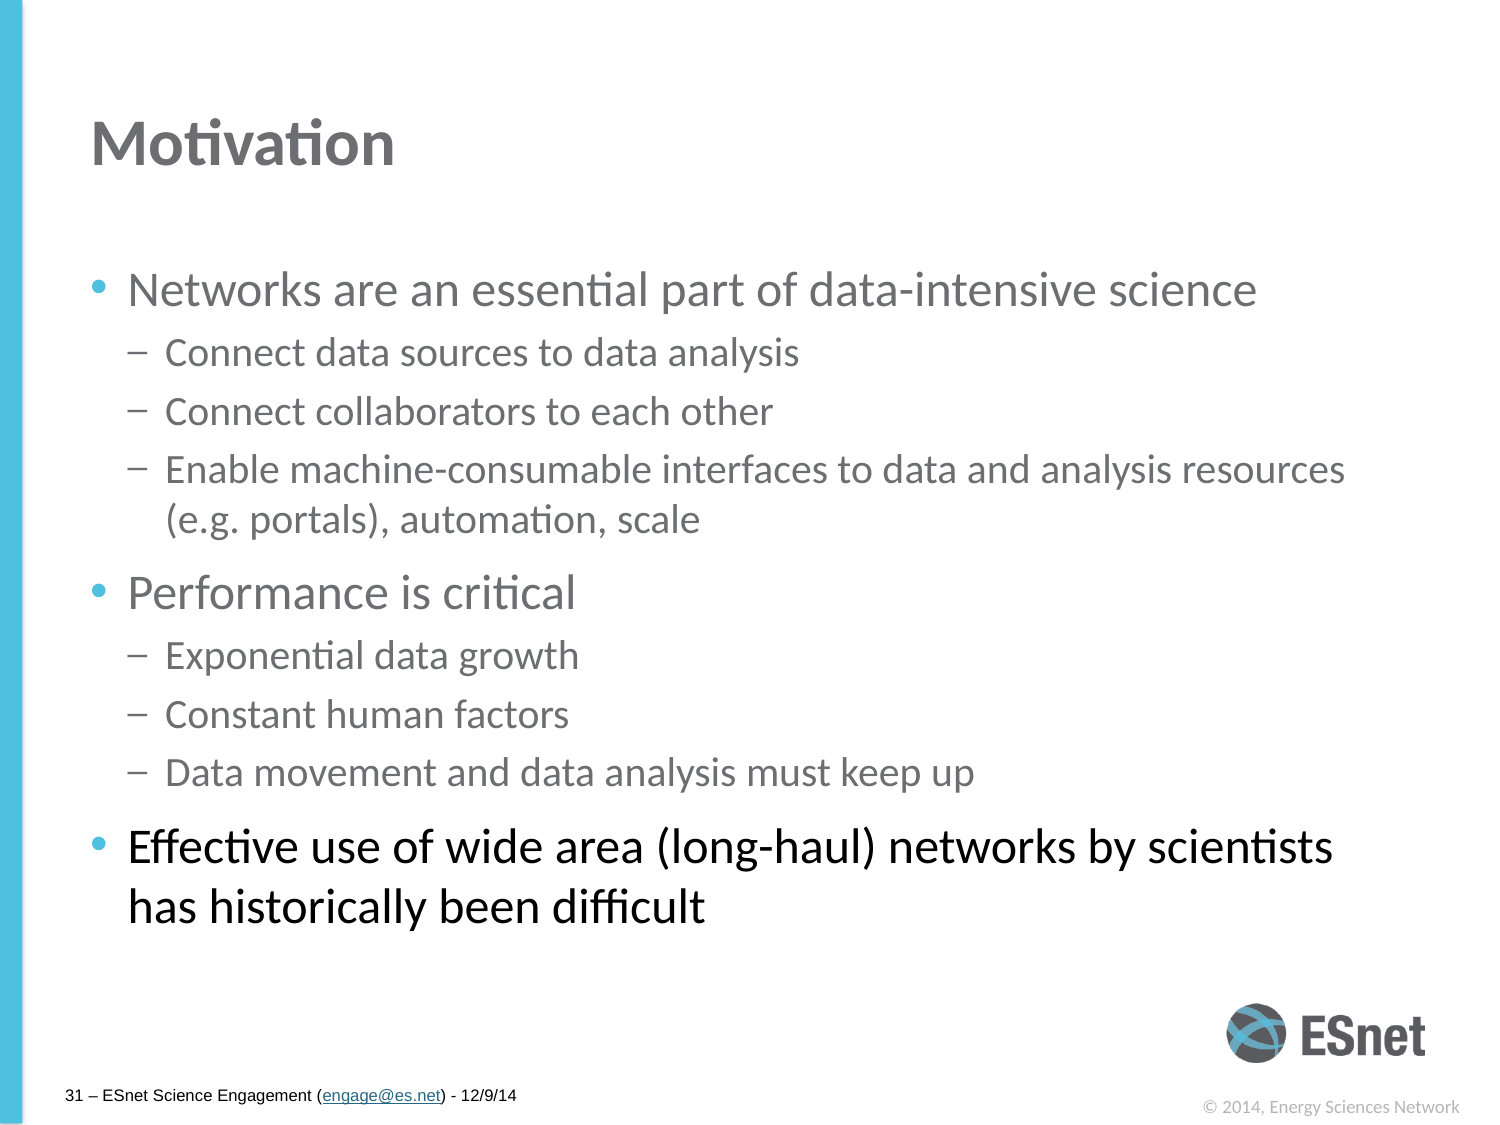

# Motivation
Networks are an essential part of data-intensive science
Connect data sources to data analysis
Connect collaborators to each other
Enable machine-consumable interfaces to data and analysis resources (e.g. portals), automation, scale
Performance is critical
Exponential data growth
Constant human factors
Data movement and data analysis must keep up
Effective use of wide area (long-haul) networks by scientists has historically been difficult

31 – ESnet Science Engagement (engage@es.net) - 12/9/14
© 2014, Energy Sciences Network